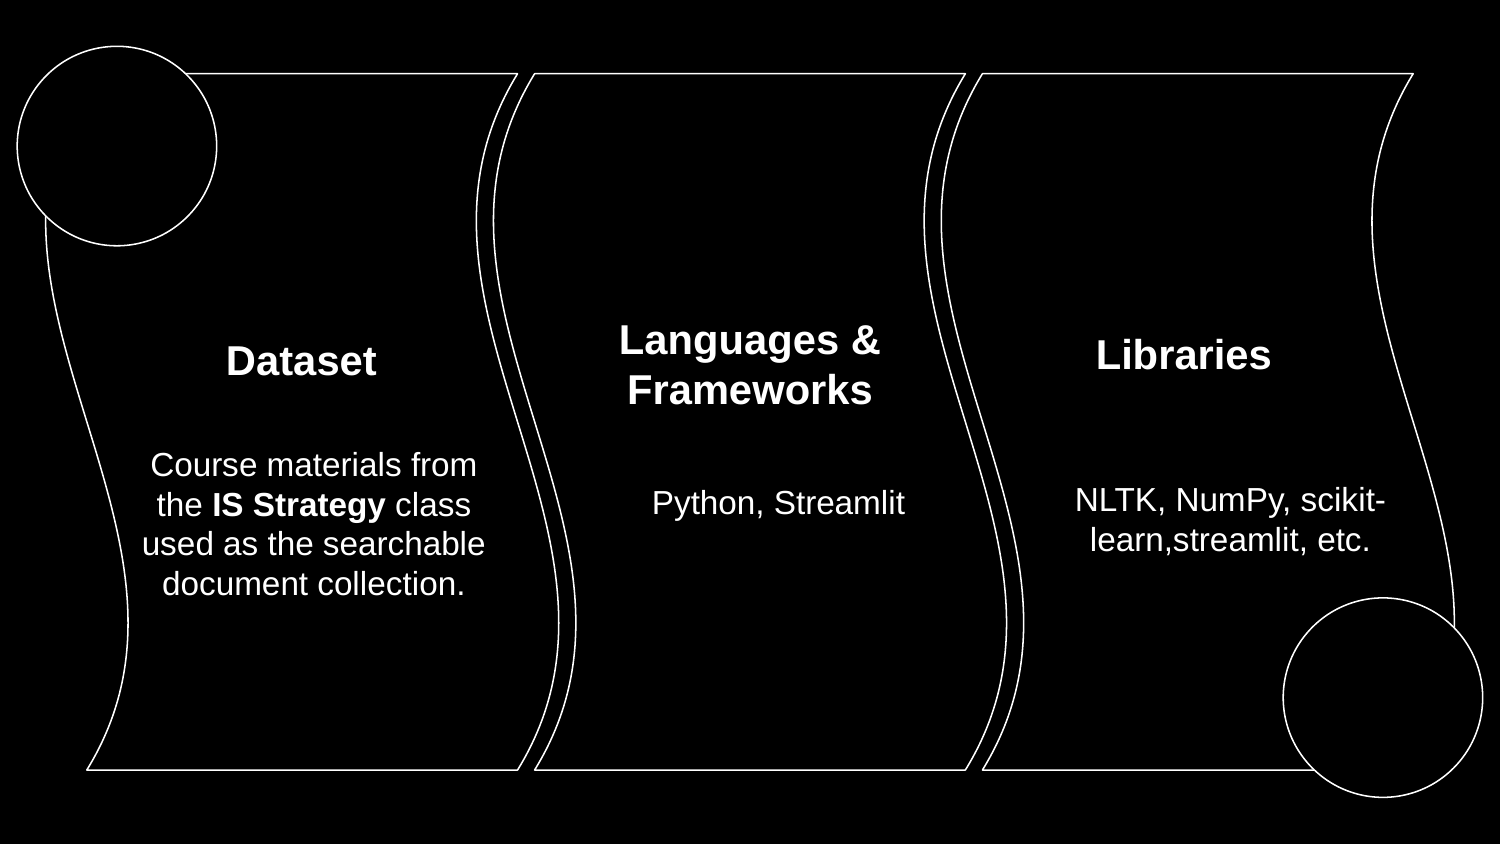

# Languages & Frameworks
Dataset
Libraries
Course materials from the IS Strategy class used as the searchable document collection.
NLTK, NumPy, scikit-learn,streamlit, etc.
Python, Streamlit